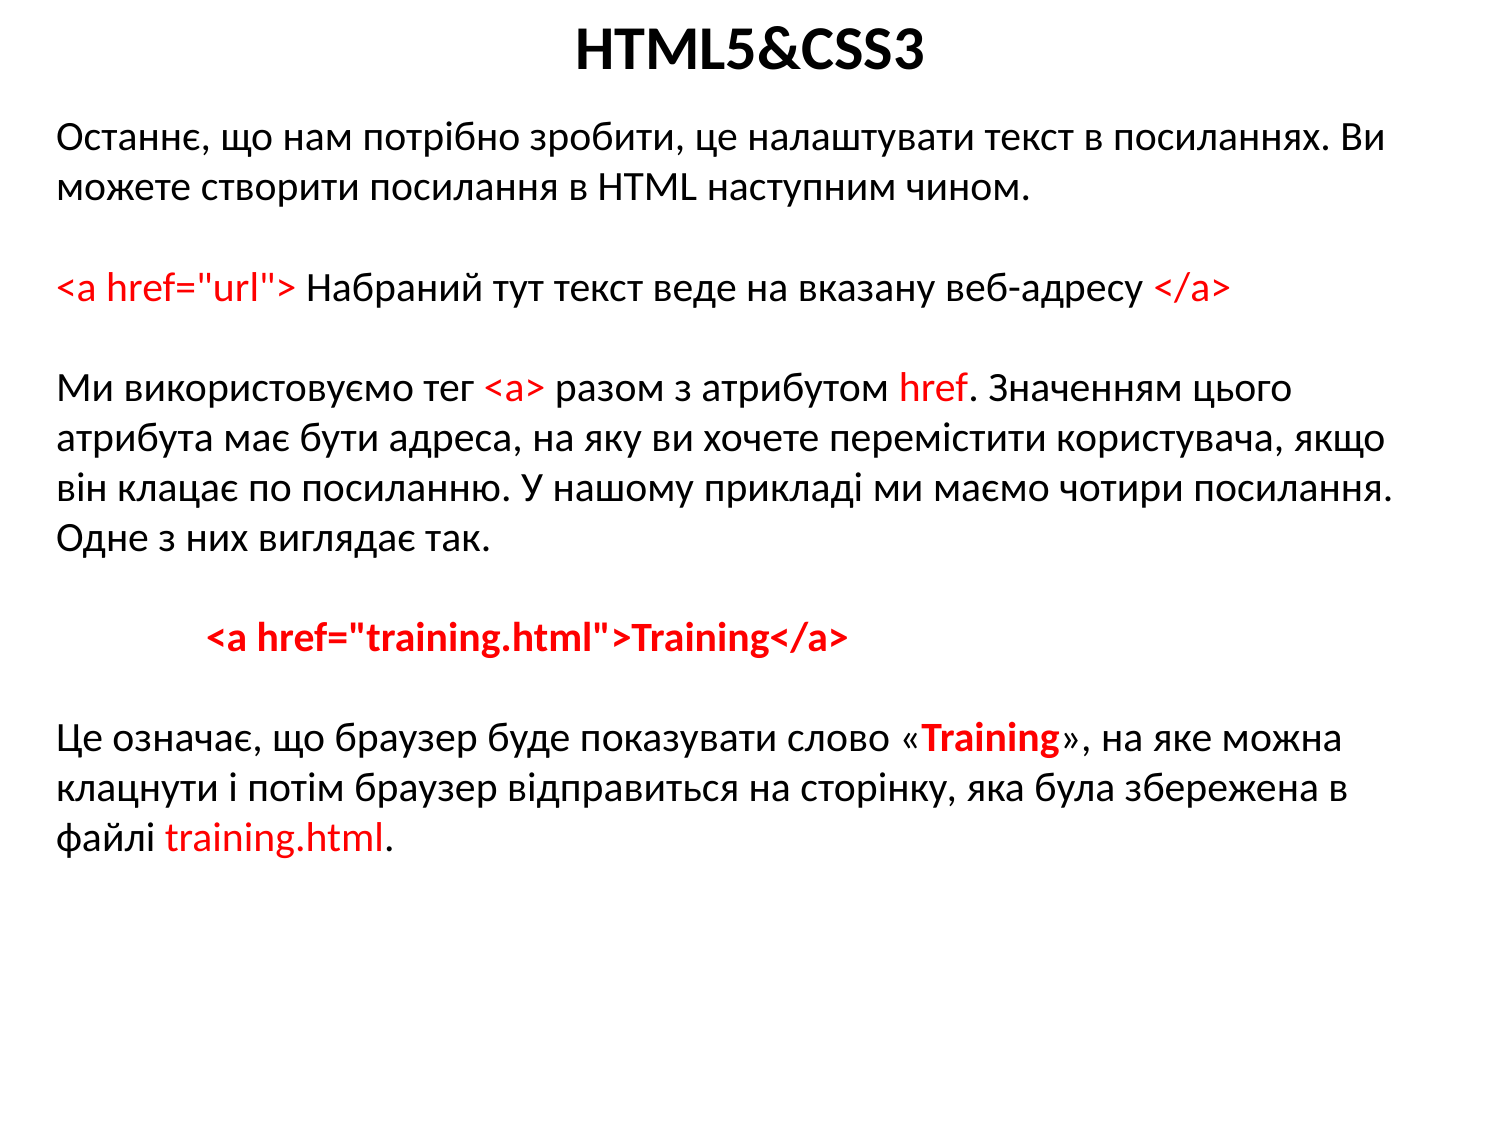

# HTML5&CSS3
Останнє, що нам потрібно зробити, це налаштувати текст в посиланнях. Ви можете створити посилання в HTML наступним чином.
<a href="url"> Набраний тут текст веде на вказану веб-адресу </a>
Ми використовуємо тег <a> разом з атрибутом href. Значенням цього атрибута має бути адреса, на яку ви хочете перемістити користувача, якщо він клацає по посиланню. У нашому прикладі ми маємо чотири посилання. Одне з них виглядає так.
	<a href="training.html">Training</a>
Це означає, що браузер буде показувати слово «Training», на яке можна клацнути і потім браузер відправиться на сторінку, яка була збережена в файлі training.html.